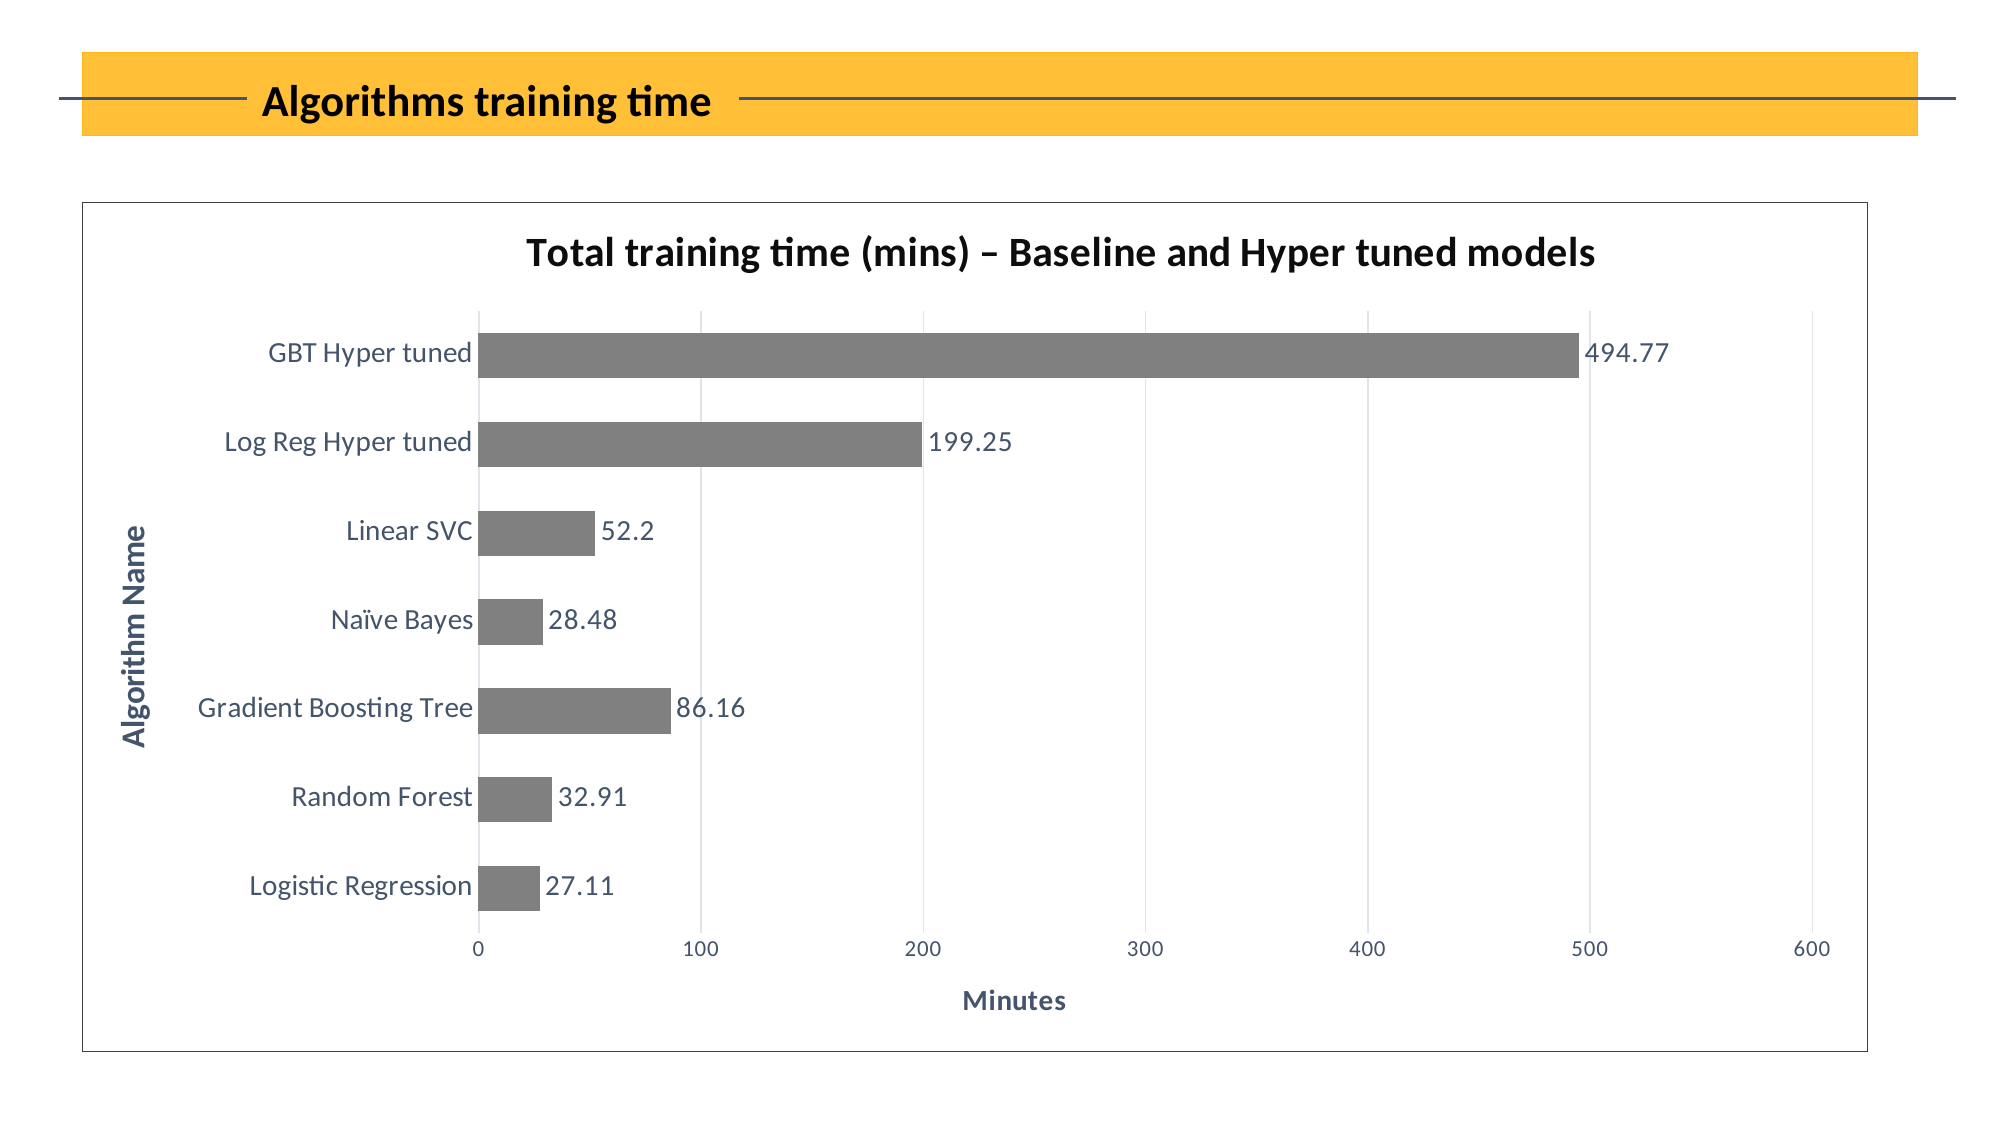

Algorithms training time

### Chart: Total training time (mins) – Baseline and Hyper tuned models

| Category | Total training time (mins) |
|---|---|
| Logistic Regression | 27.11 |
| Random Forest | 32.91 |
| Gradient Boosting Tree | 86.16 |
| Naïve Bayes | 28.479999999999997 |
| Linear SVC | 52.2 |
| Log Reg Hyper tuned | 199.25 |
| GBT Hyper tuned | 494.77000000000004 |